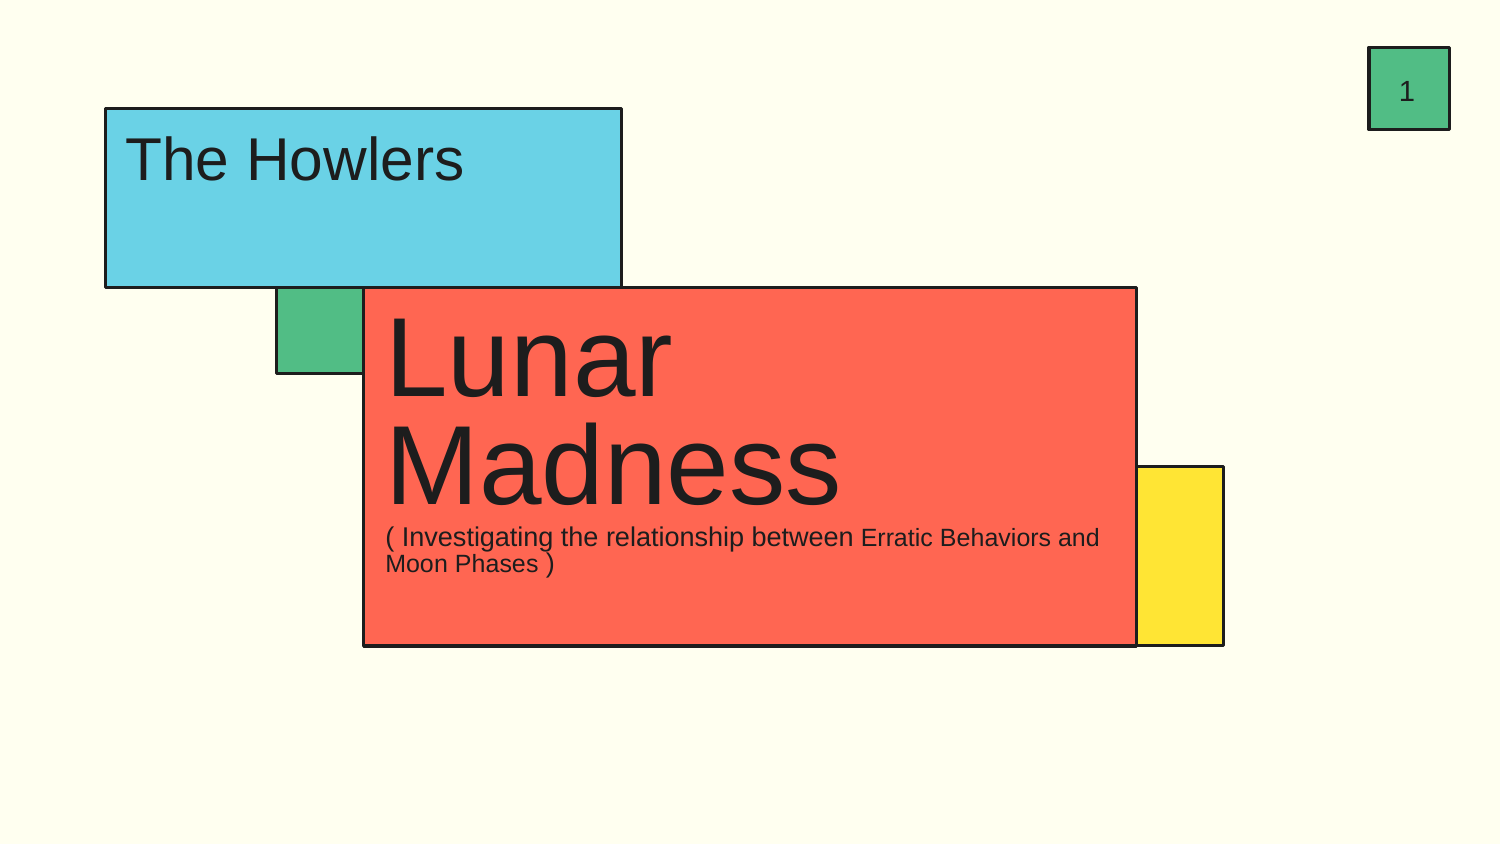

1
# The Howlers
Lunar Madness
( Investigating the relationship between Erratic Behaviors and Moon Phases )